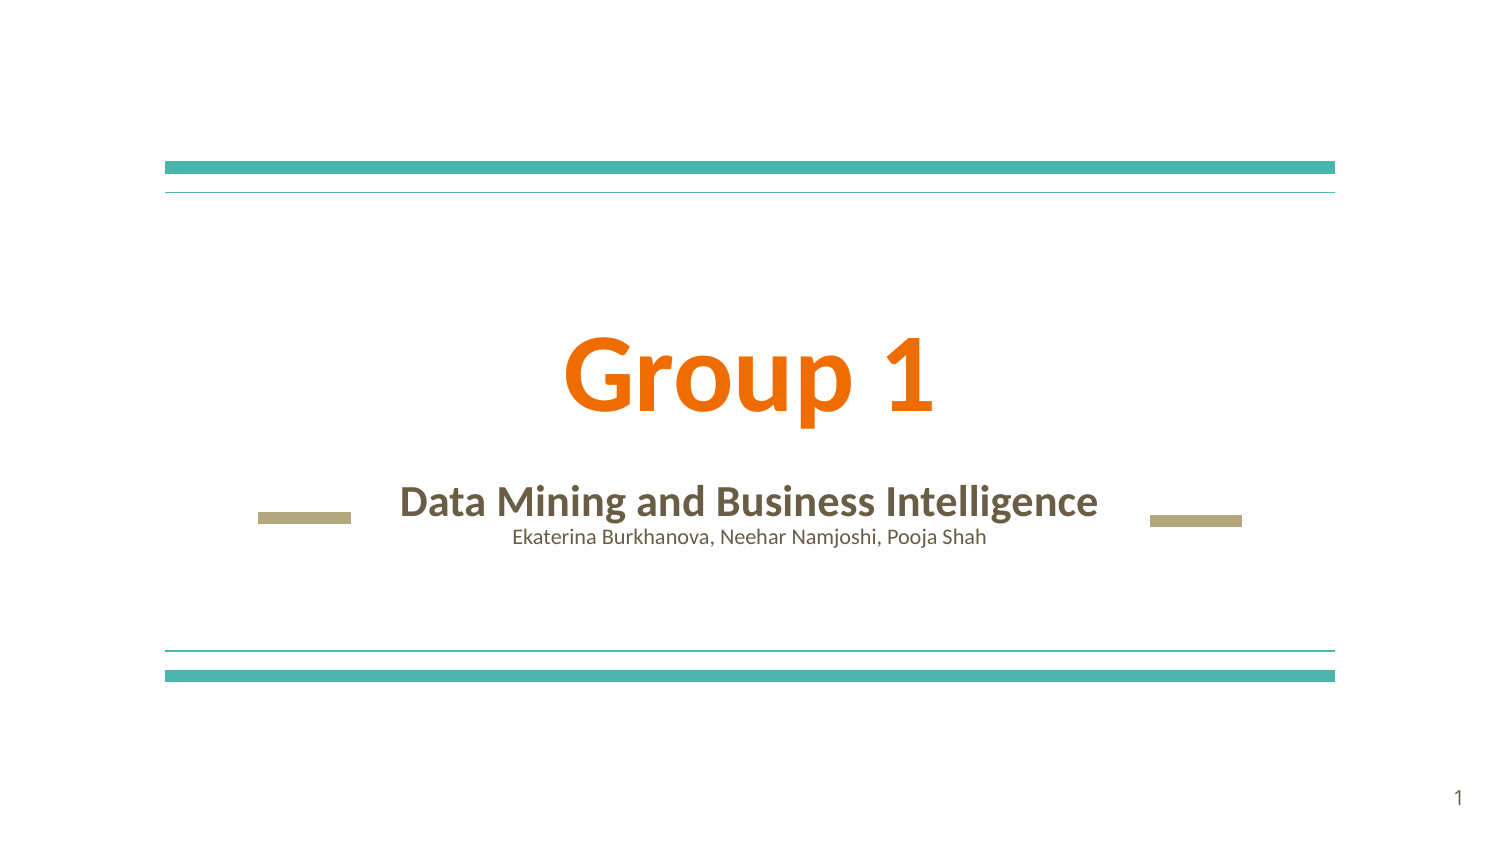

# Group 1
Data Mining and Business Intelligence
Ekaterina Burkhanova, Neehar Namjoshi, Pooja Shah
1